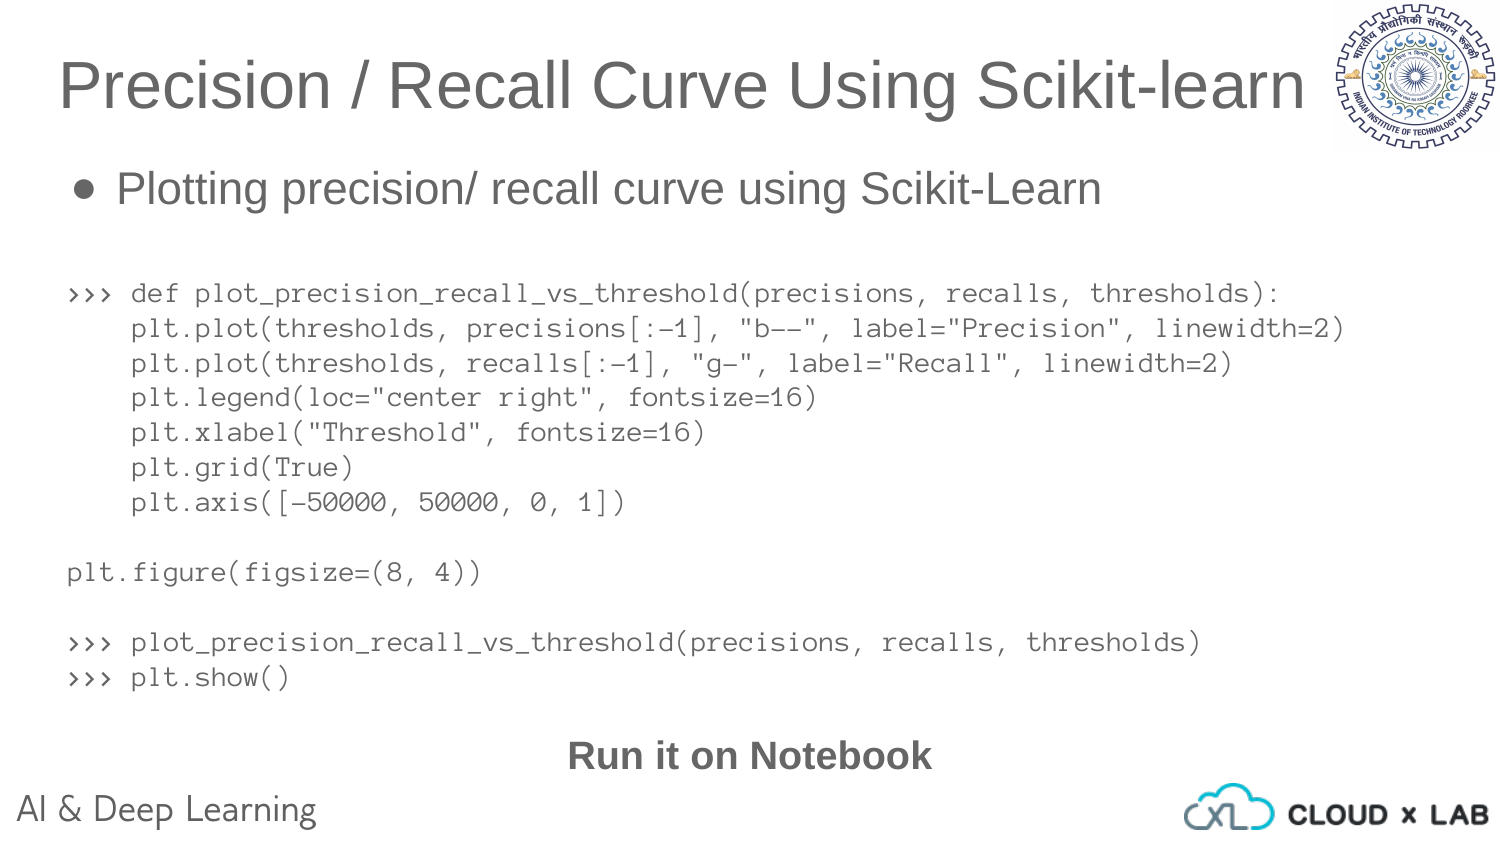

Precision / Recall Curve Using Scikit-learn
Plotting precision/ recall curve using Scikit-Learn
>>> def plot_precision_recall_vs_threshold(precisions, recalls, thresholds):
    plt.plot(thresholds, precisions[:-1], "b--", label="Precision", linewidth=2)
    plt.plot(thresholds, recalls[:-1], "g-", label="Recall", linewidth=2)
    plt.legend(loc="center right", fontsize=16)
    plt.xlabel("Threshold", fontsize=16)
    plt.grid(True)
    plt.axis([-50000, 50000, 0, 1])

plt.figure(figsize=(8, 4))

>>> plot_precision_recall_vs_threshold(precisions, recalls, thresholds)
>>> plt.show()
Run it on Notebook